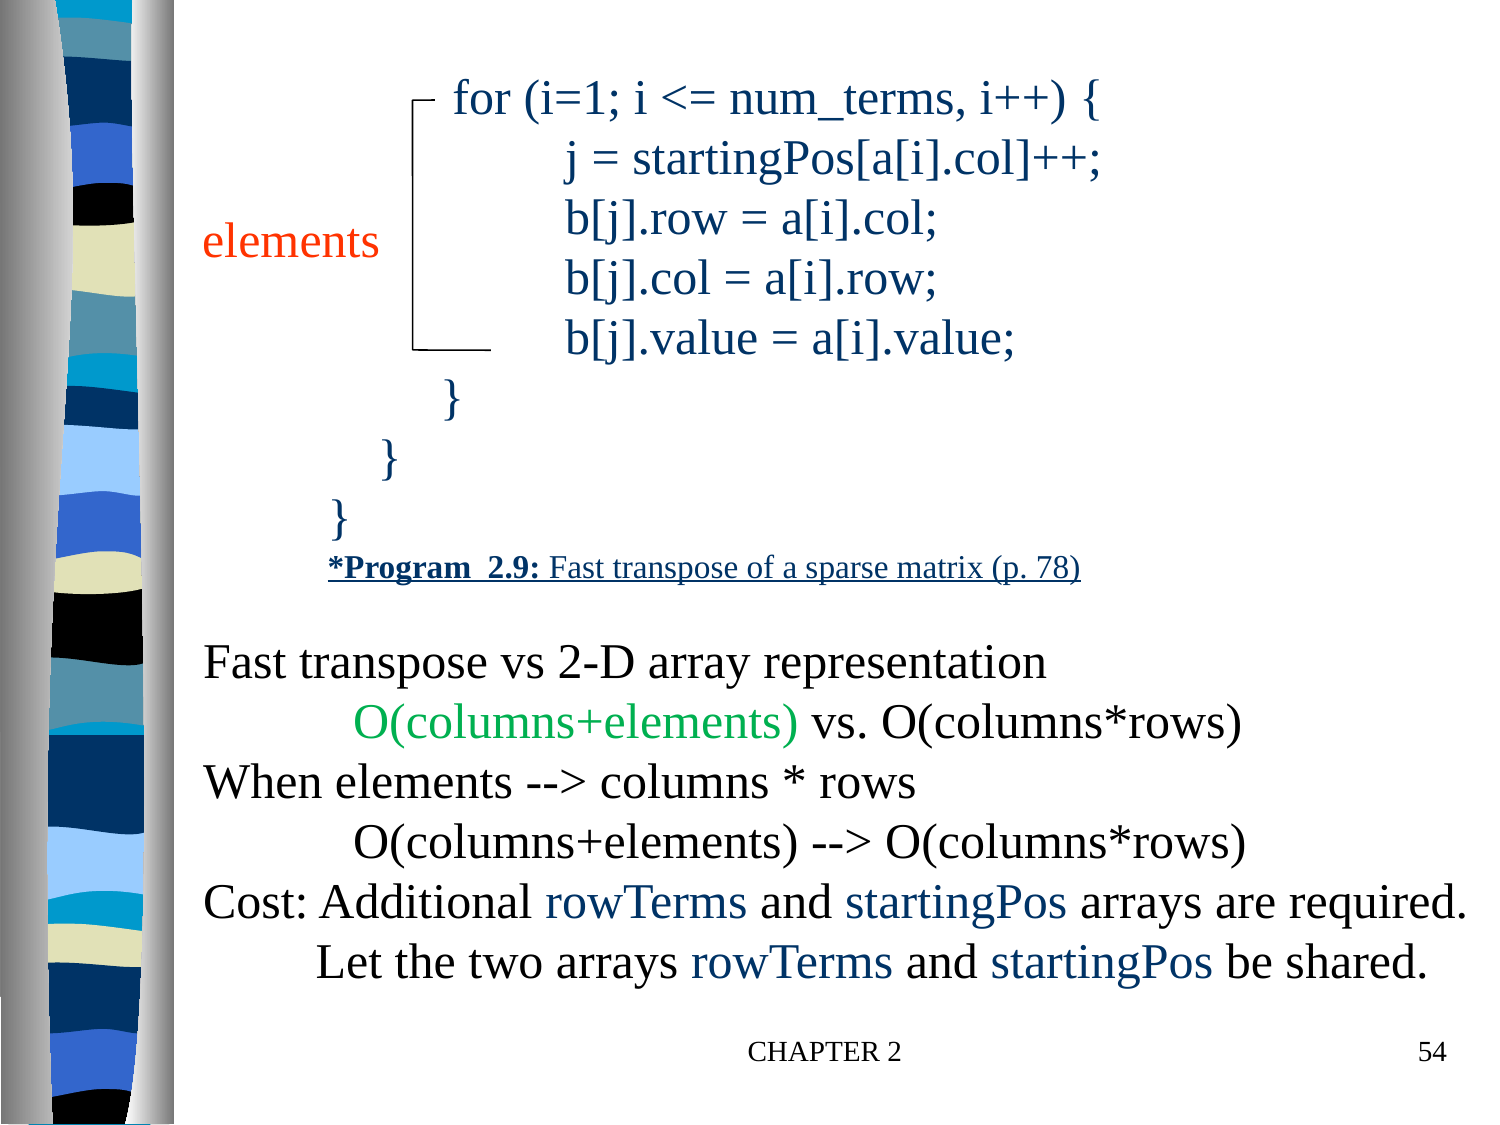

# for (i=1; i <= num_terms, i++) { j = startingPos[a[i].col]++; b[j].row = a[i].col; b[j].col = a[i].row; b[j].value = a[i].value; } } } *Program  2.9: Fast transpose of a sparse matrix (p. 78)

elements

Fast transpose vs 2-D array representation
	O(columns+elements) vs. O(columns*rows)
When elements --> columns * rows
	O(columns+elements) --> O(columns*rows)
Cost: Additional rowTerms and startingPos arrays are required.
         Let the two arrays rowTerms and startingPos be shared.
CHAPTER 2
54